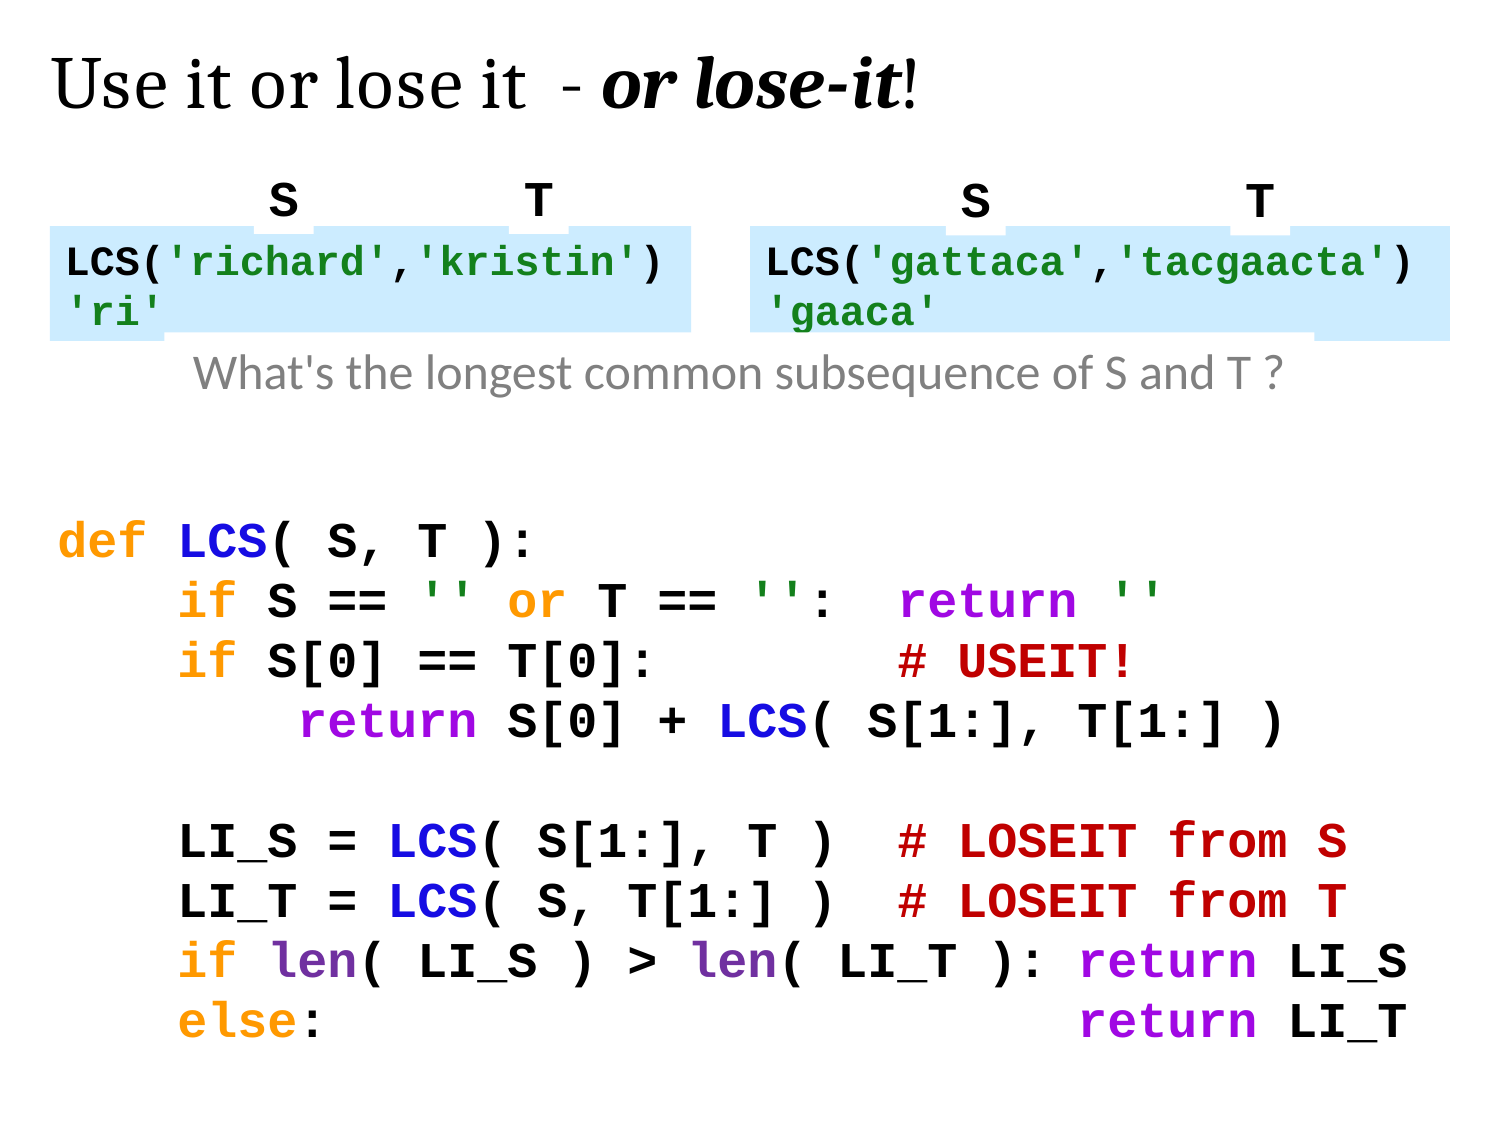

Use it or lose it  - or lose-it!
S
T
S
T
LCS('richard','kristin')
'ri'
LCS('gattaca','tacgaacta')
'gaaca'
What's the longest common subsequence of S and T ?
def LCS( S, T ):
    if S == '' or T == '':  return ''
    if S[0] == T[0]:        # USEIT!
        return S[0] + LCS( S[1:], T[1:] )

    LI_S = LCS( S[1:], T )  # LOSEIT from S
    LI_T = LCS( S, T[1:] )  # LOSEIT from T
    if len( LI_S ) > len( LI_T ): return LI_S
    else:                         return LI_T